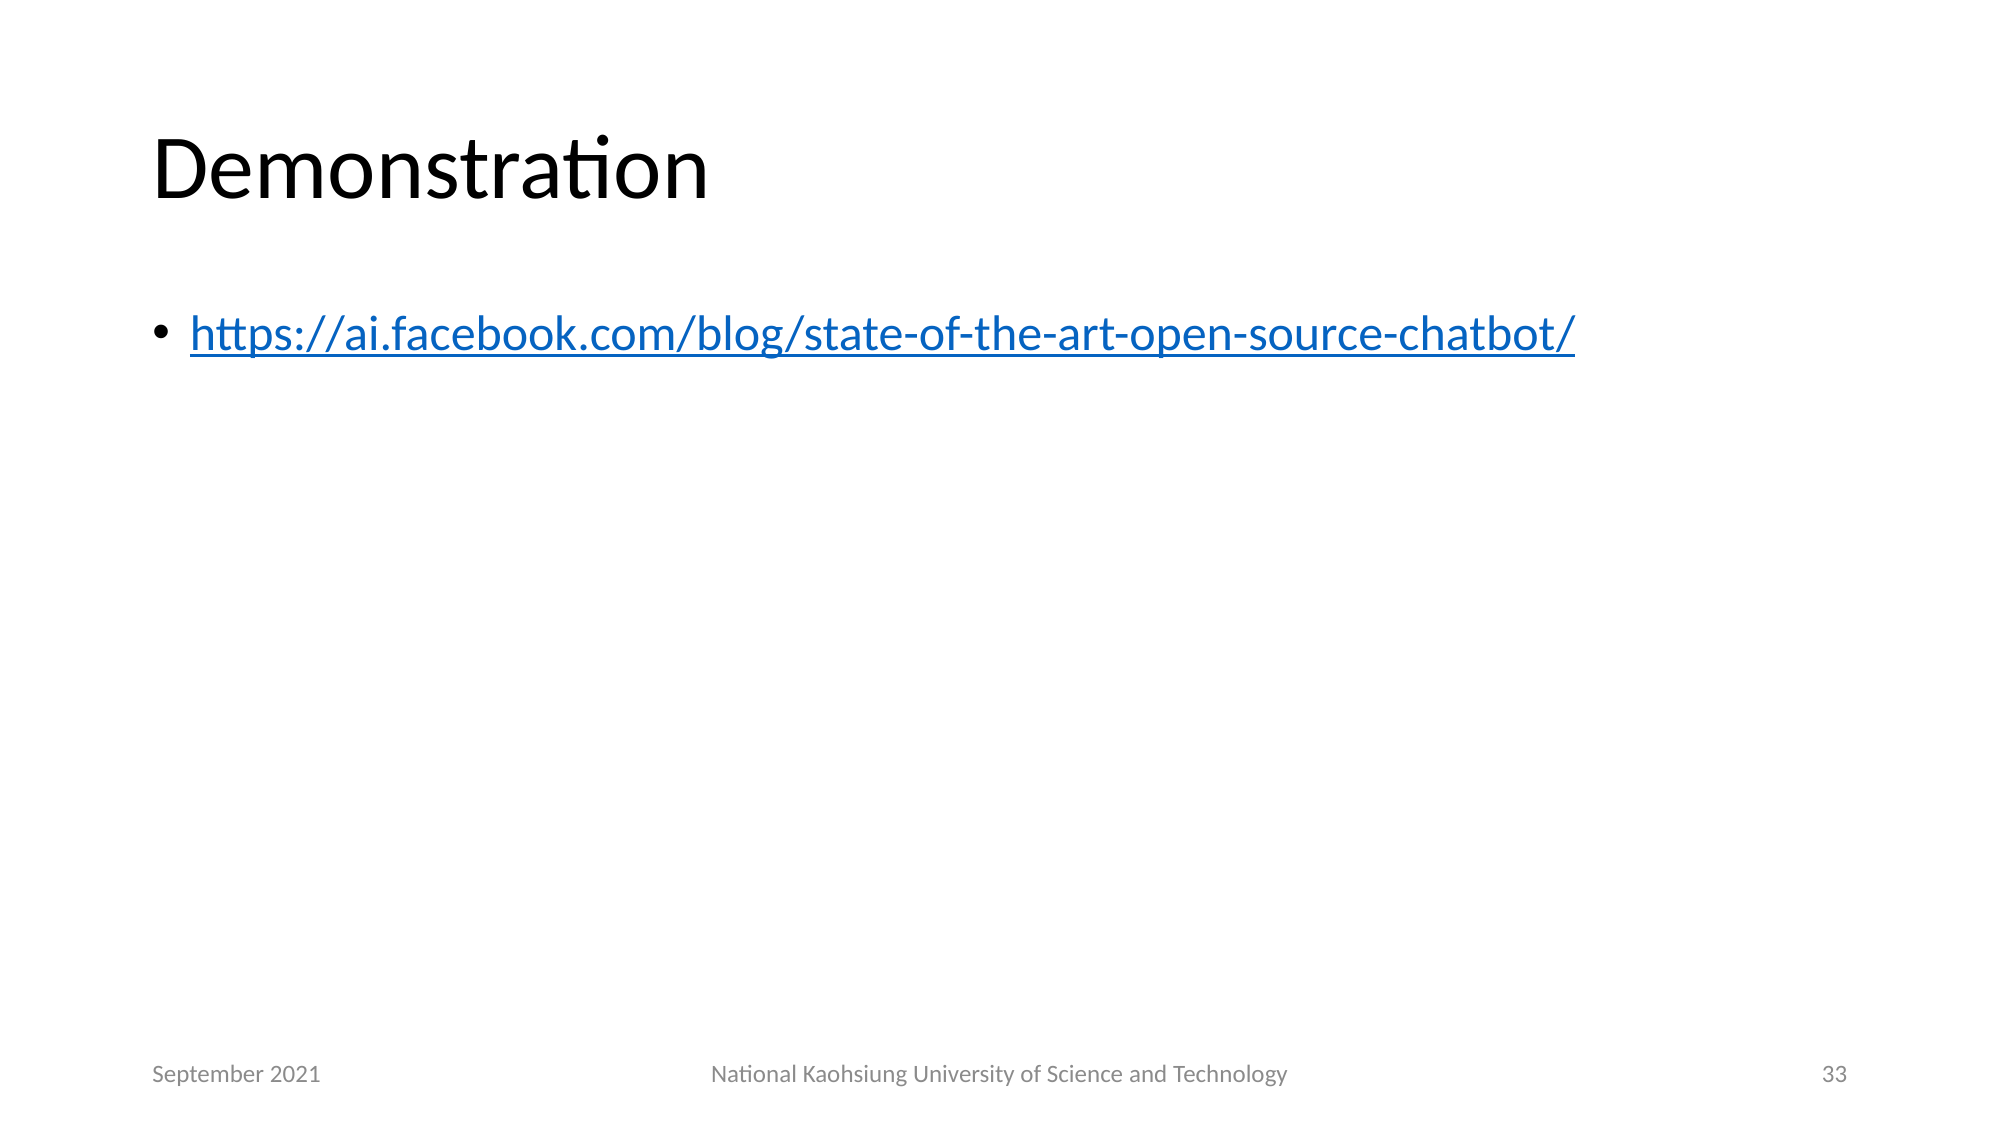

# Demonstration
https://ai.facebook.com/blog/state-of-the-art-open-source-chatbot/
September 2021
National Kaohsiung University of Science and Technology
33